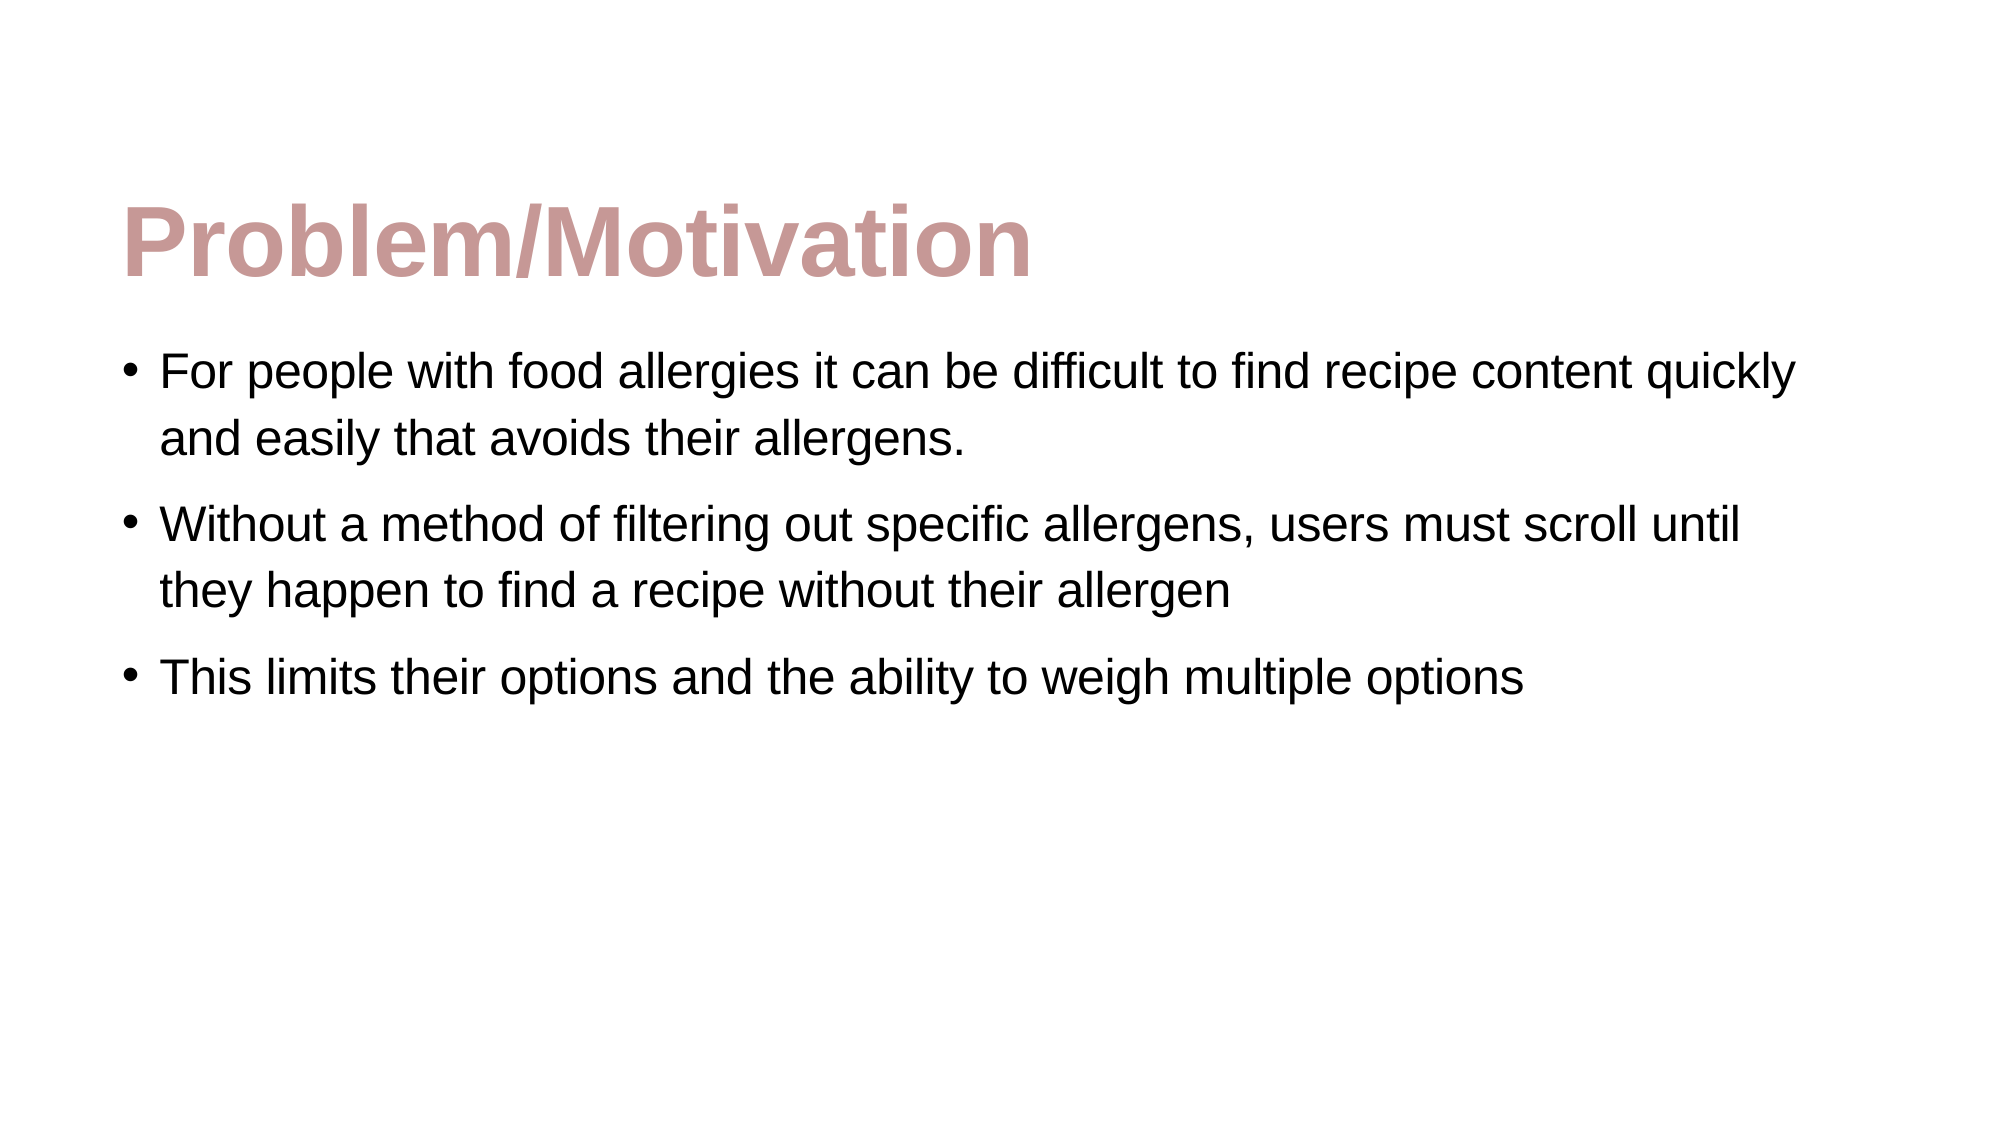

# Problem/Motivation
For people with food allergies it can be difficult to find recipe content quickly and easily that avoids their allergens.
Without a method of filtering out specific allergens, users must scroll until they happen to find a recipe without their allergen
This limits their options and the ability to weigh multiple options